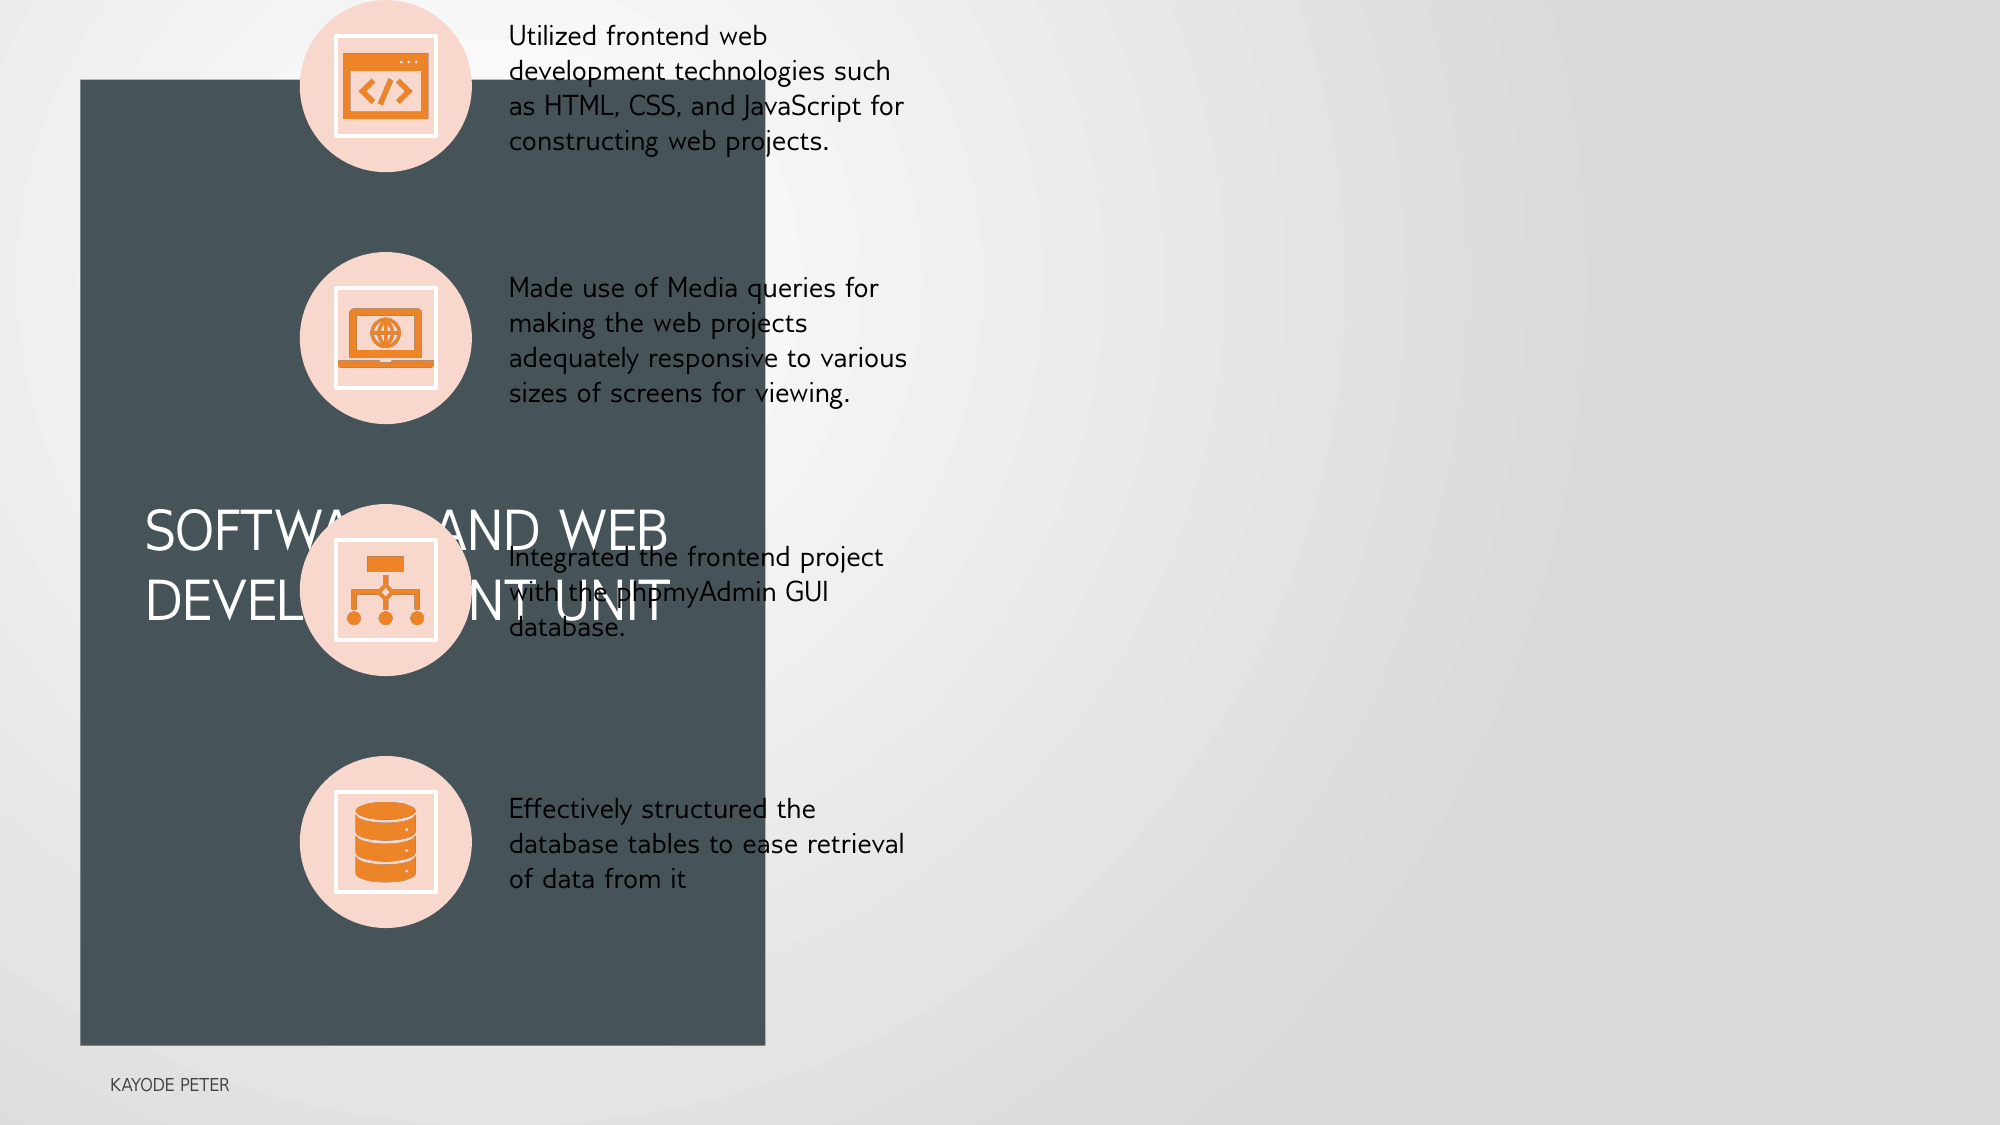

Utilized frontend web development technologies such as HTML, CSS, and JavaScript for constructing web projects.
Made use of Media queries for making the web projects adequately responsive to various sizes of screens for viewing.
Integrated the frontend project with the phpmyAdmin GUI database.
Effectively structured the database tables to ease retrieval of data from it
# software and web developement unit
Kayode peter
3